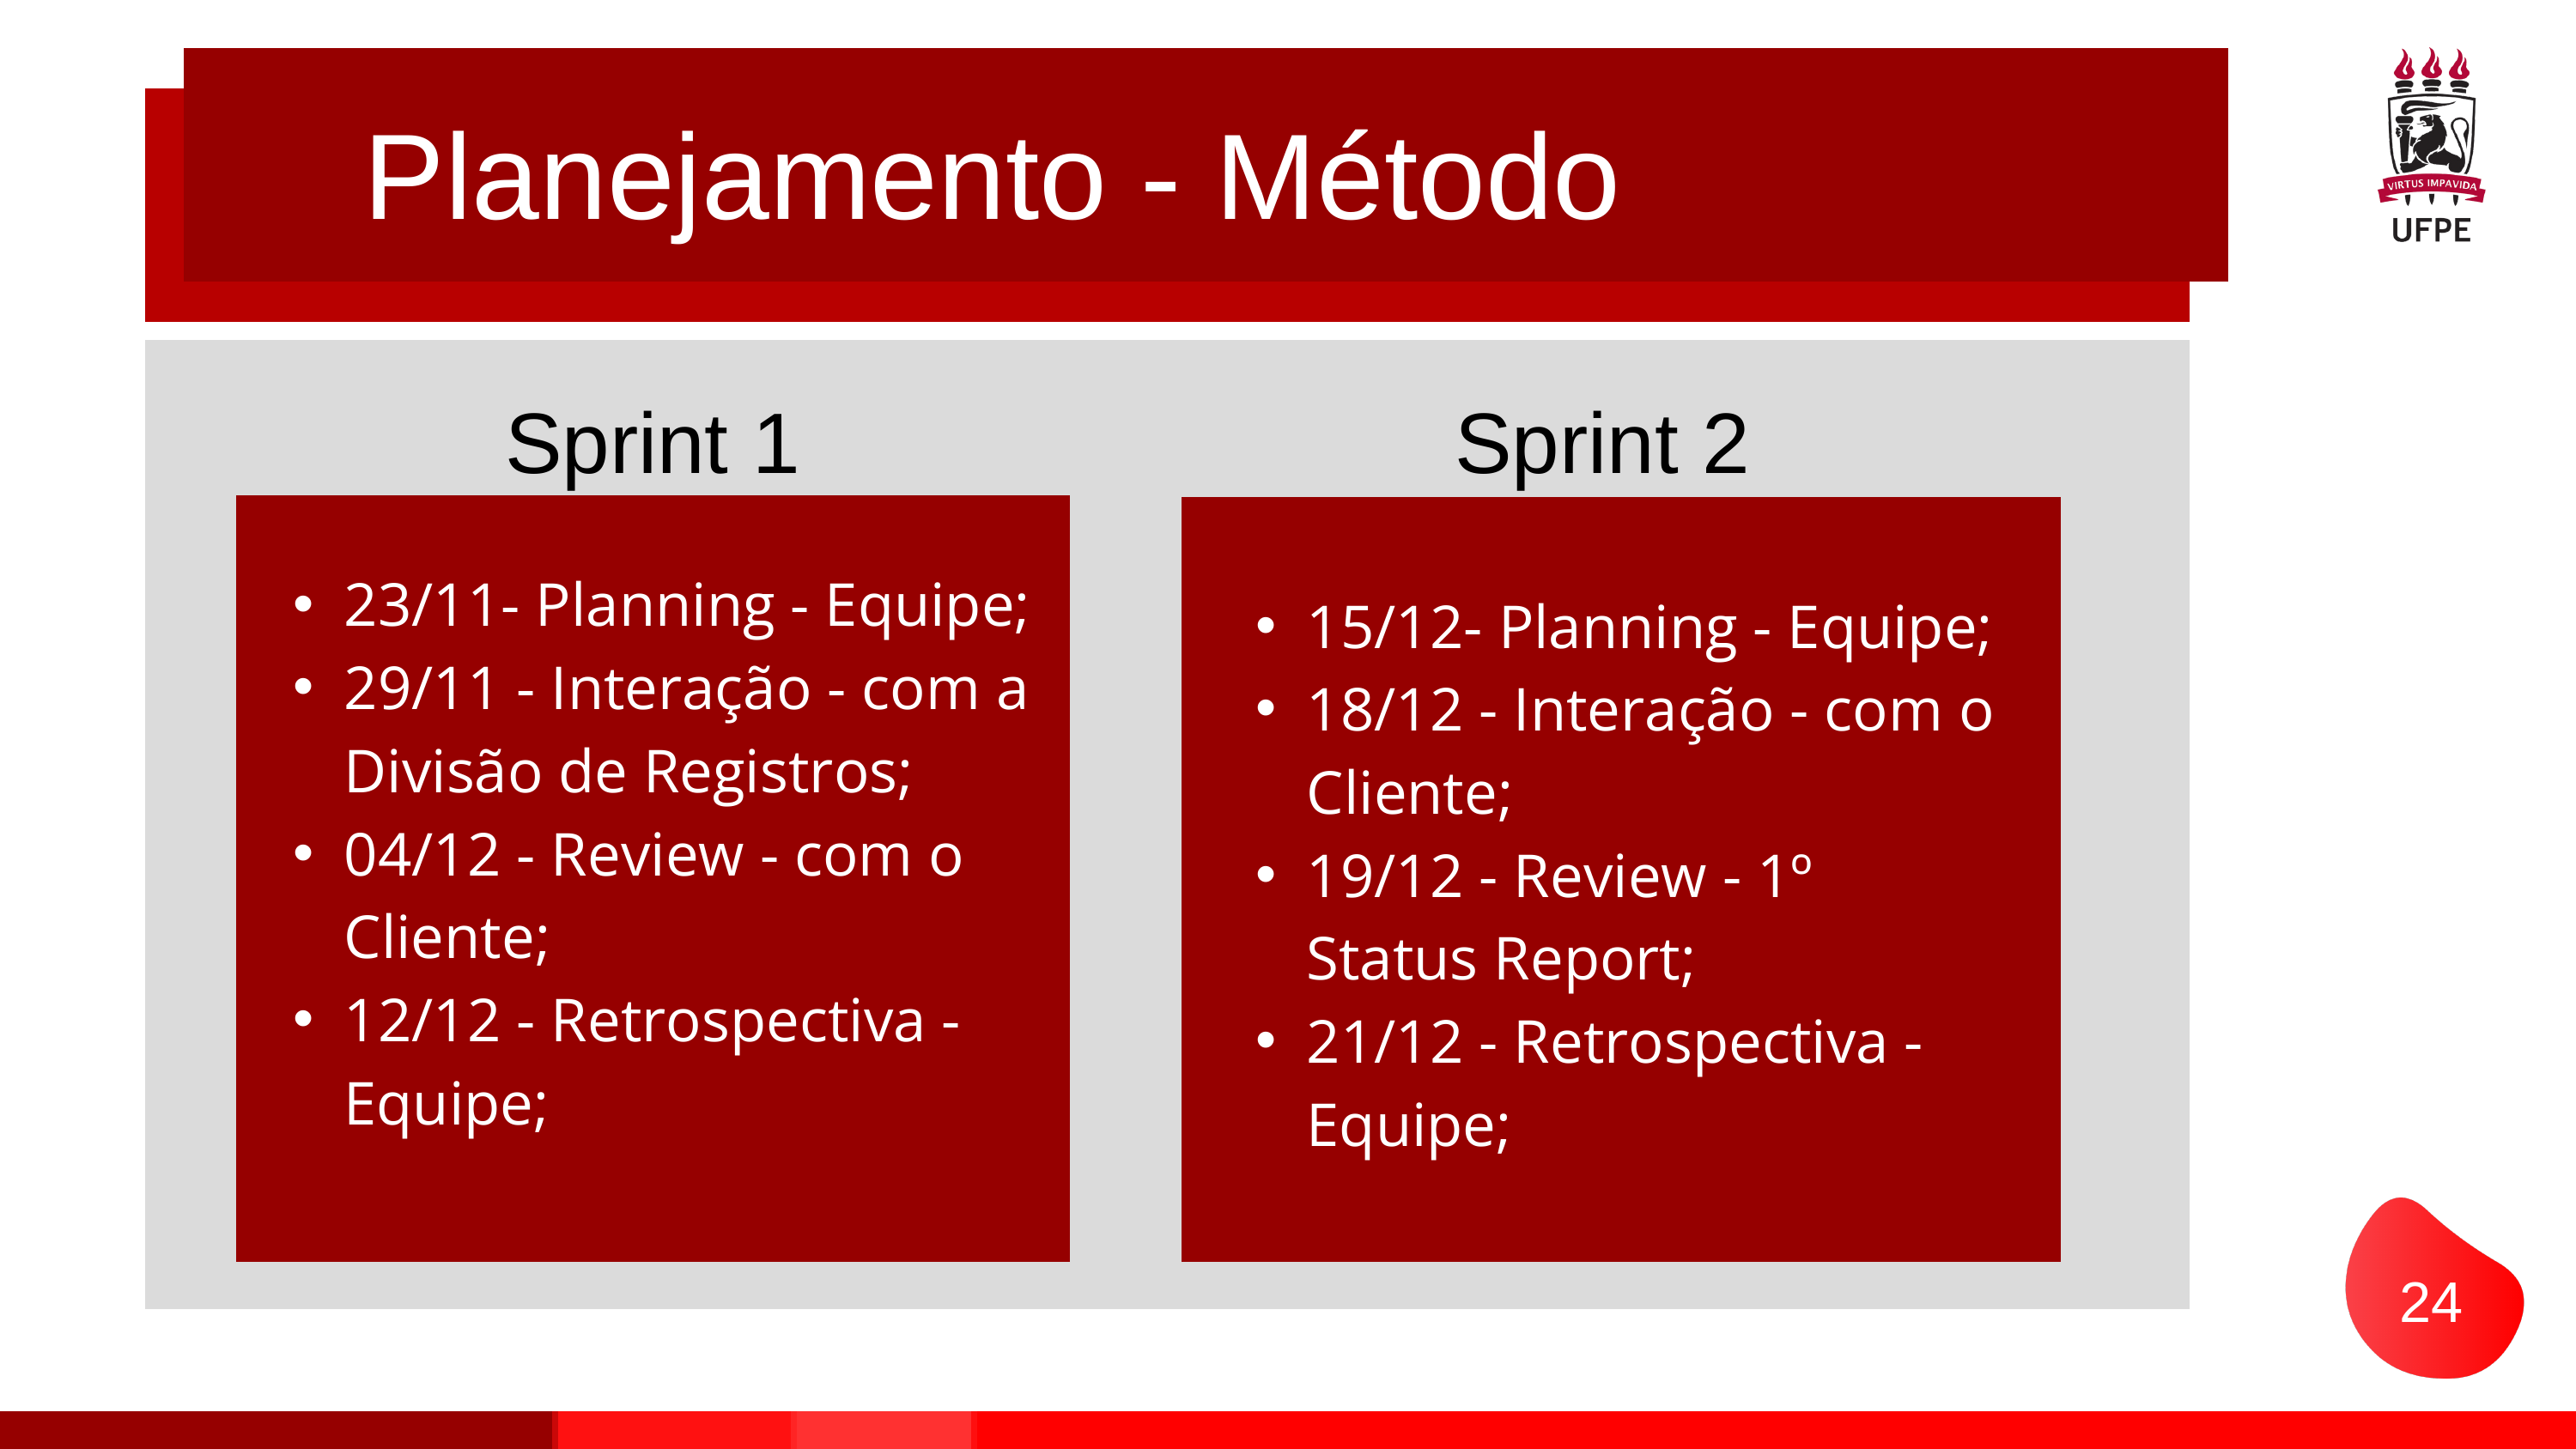

Planejamento - Método

Sprint 1
Sprint 2

Ciclos Iterativos de Desenvolvimento: SCRUM

23/11- Planning - Equipe;
29/11 - Interação - com a Divisão de Registros;
04/12 - Review - com o Cliente;
12/12 - Retrospectiva - Equipe;
15/12- Planning - Equipe;
18/12 - Interação - com o Cliente;
19/12 - Review - 1º Status Report;
21/12 - Retrospectiva - Equipe;

24